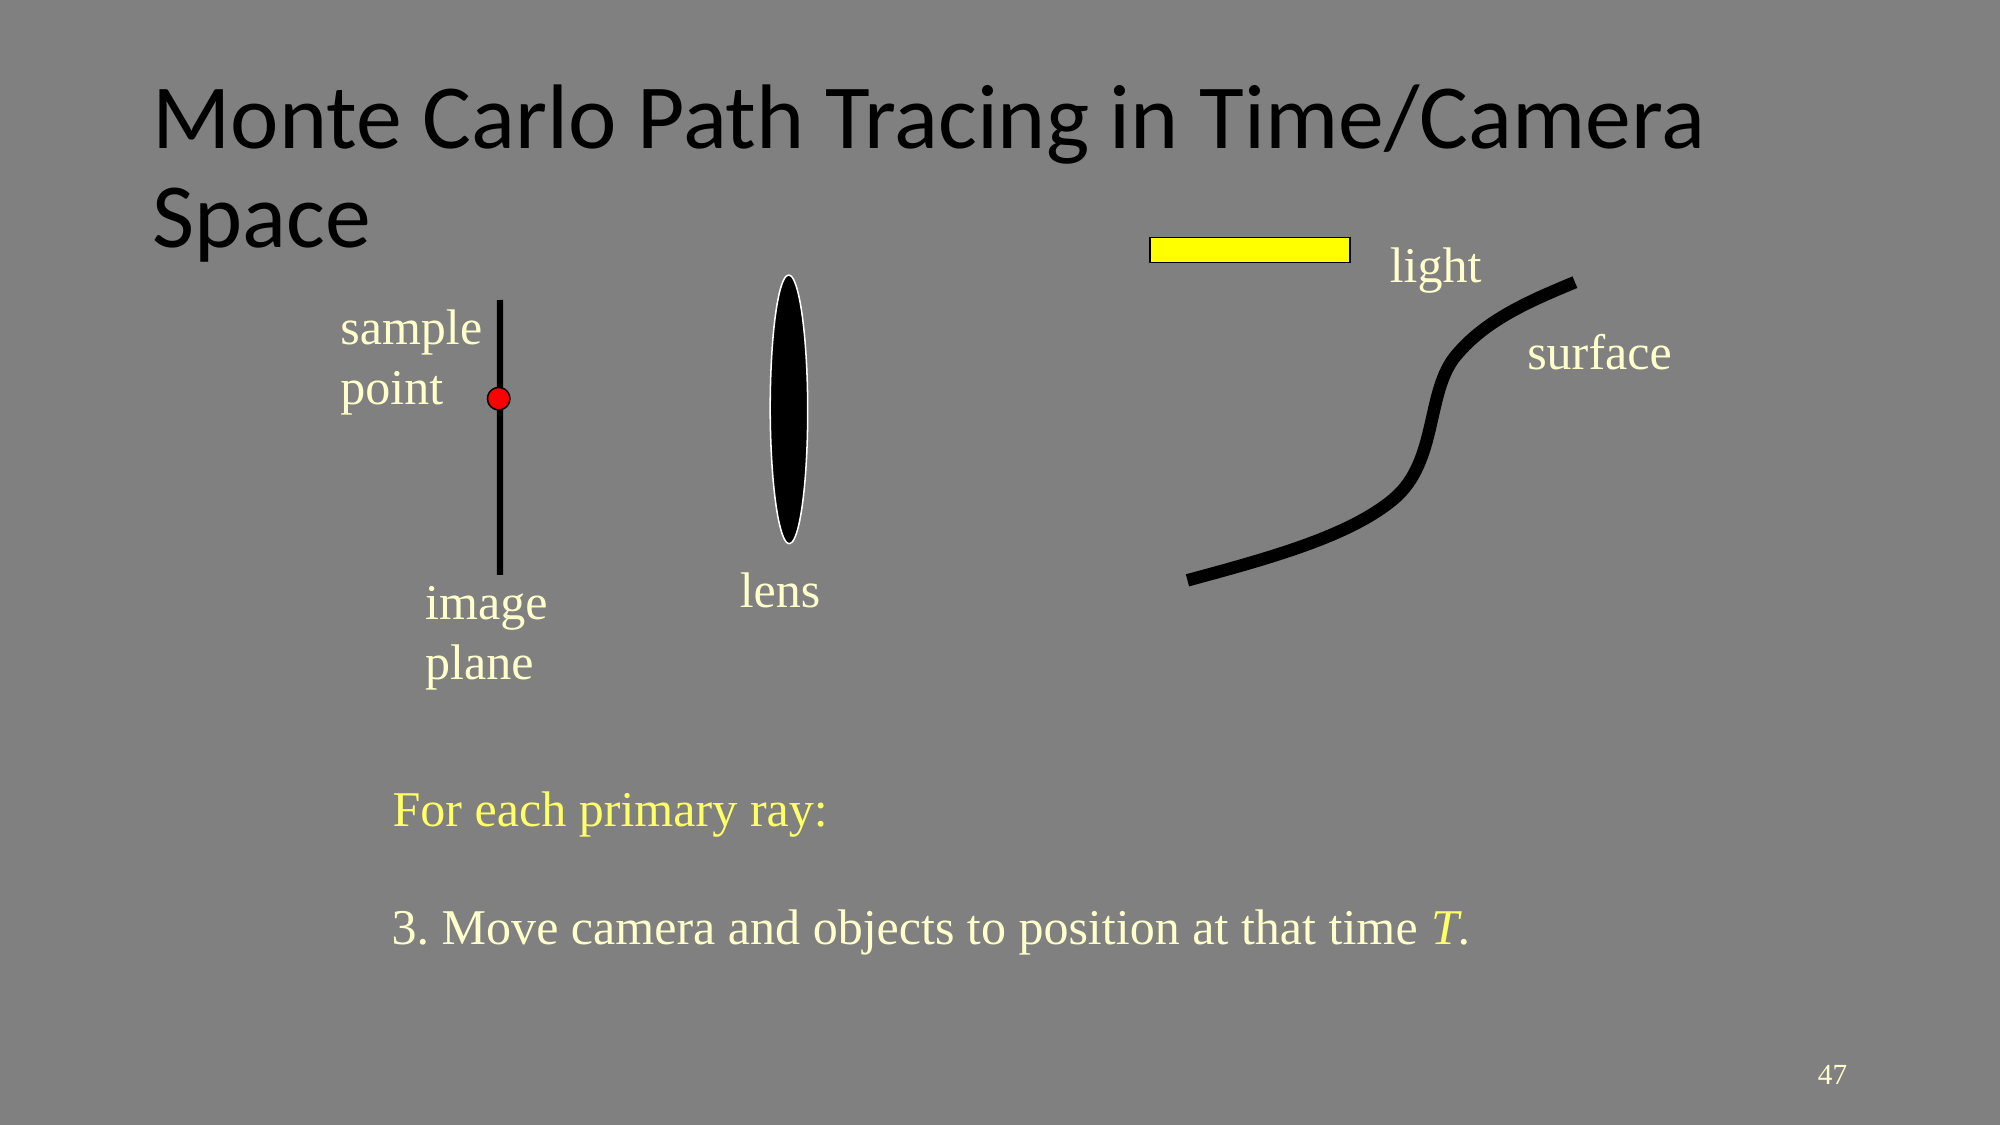

# Monte Carlo Path Tracing in Time/Camera Space
light

sample
point

surface

lens
image
plane
For each primary ray:
3. Move camera and objects to position at that time T.
47